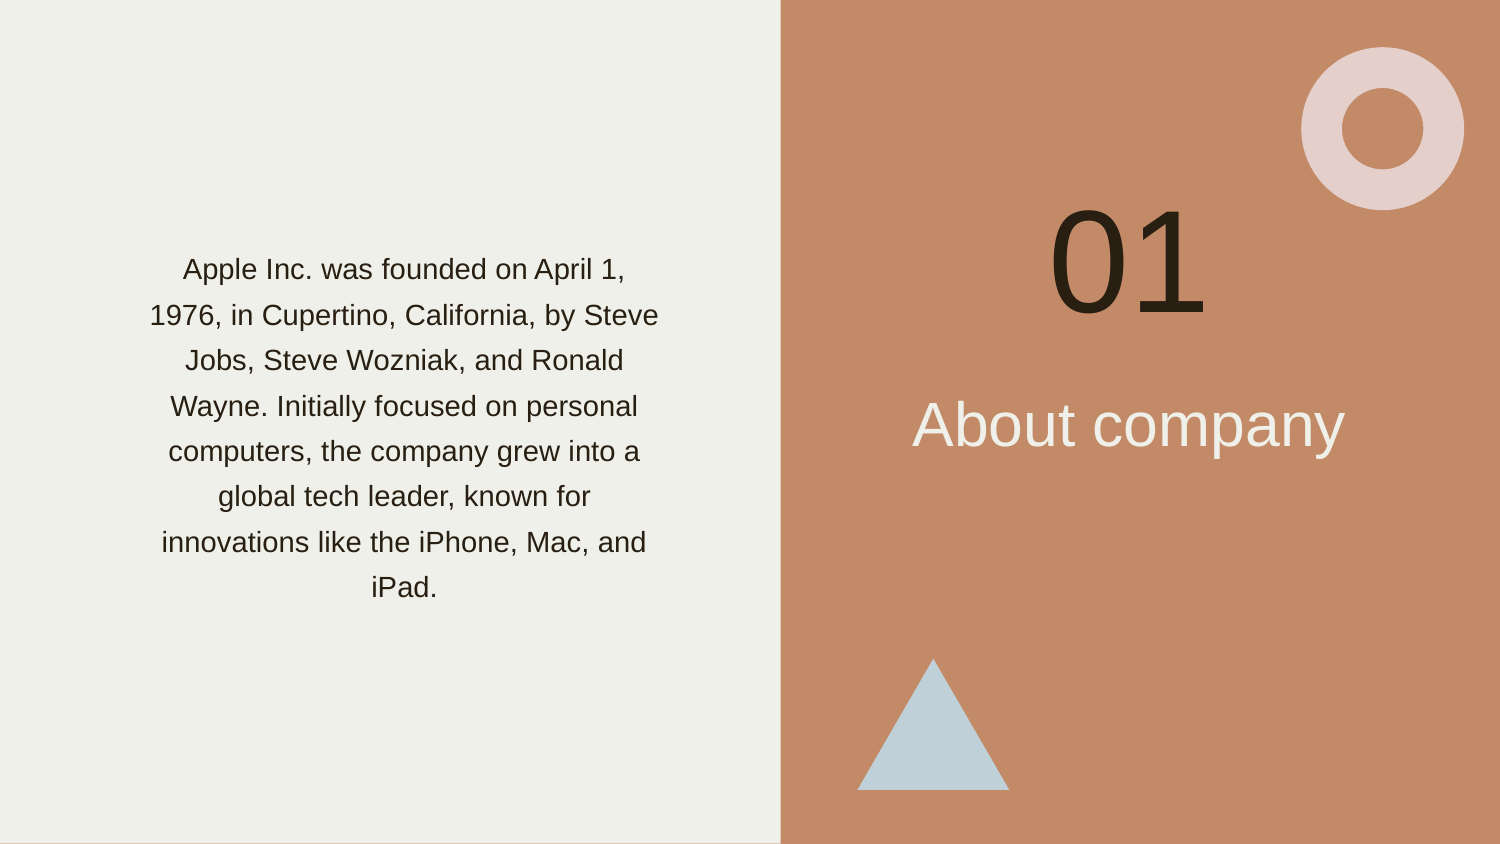

01
Apple Inc. was founded on April 1, 1976, in Cupertino, California, by Steve Jobs, Steve Wozniak, and Ronald Wayne. Initially focused on personal computers, the company grew into a global tech leader, known for innovations like the iPhone, Mac, and iPad.
# About company